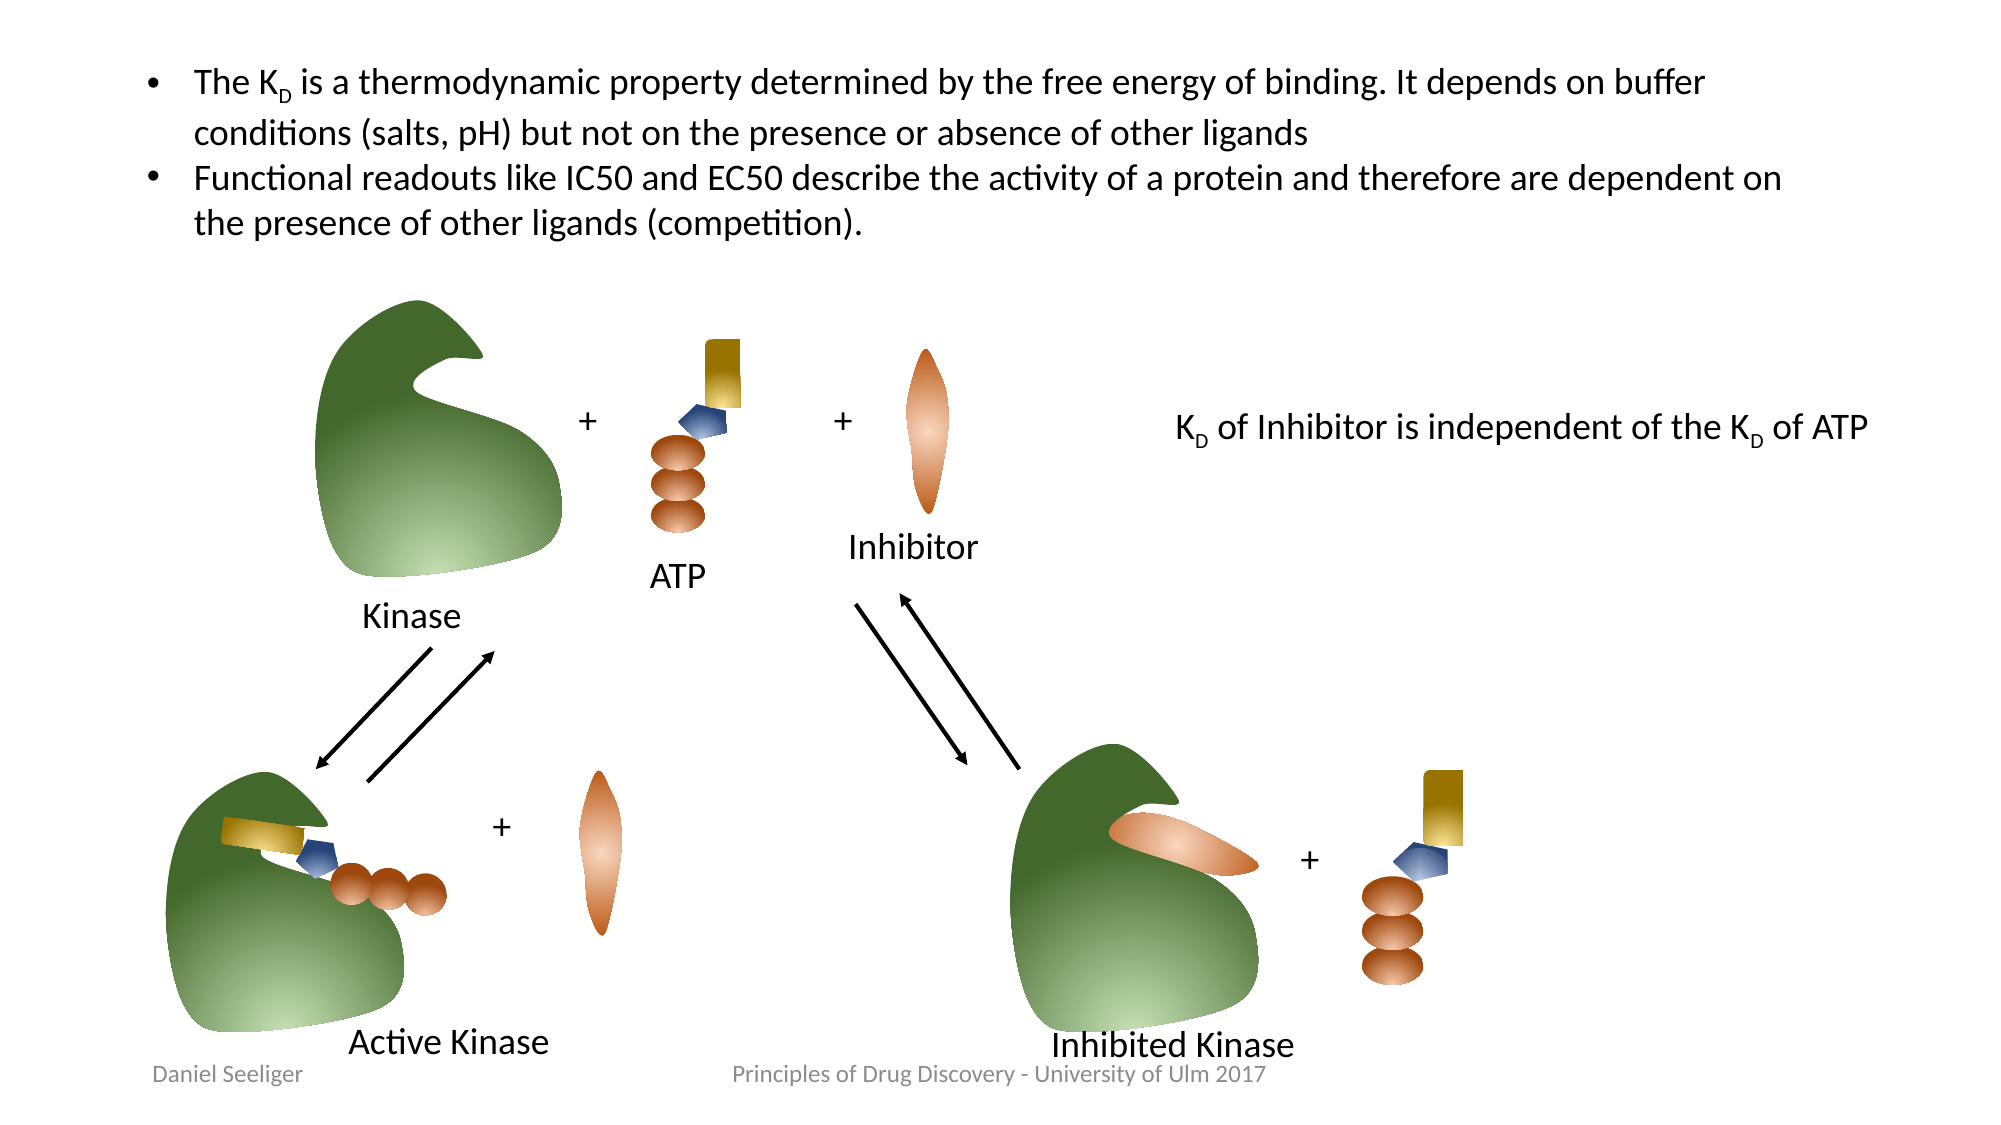

The KD is a thermodynamic property determined by the free energy of binding. It depends on buffer conditions (salts, pH) but not on the presence or absence of other ligands
Functional readouts like IC50 and EC50 describe the activity of a protein and therefore are dependent on the presence of other ligands (competition).

+
+

KD of Inhibitor is independent of the KD of ATP

Inhibitor
ATP
Kinase

+

+

Active Kinase
Inhibited Kinase
Daniel Seeliger
Principles of Drug Discovery - University of Ulm 2017